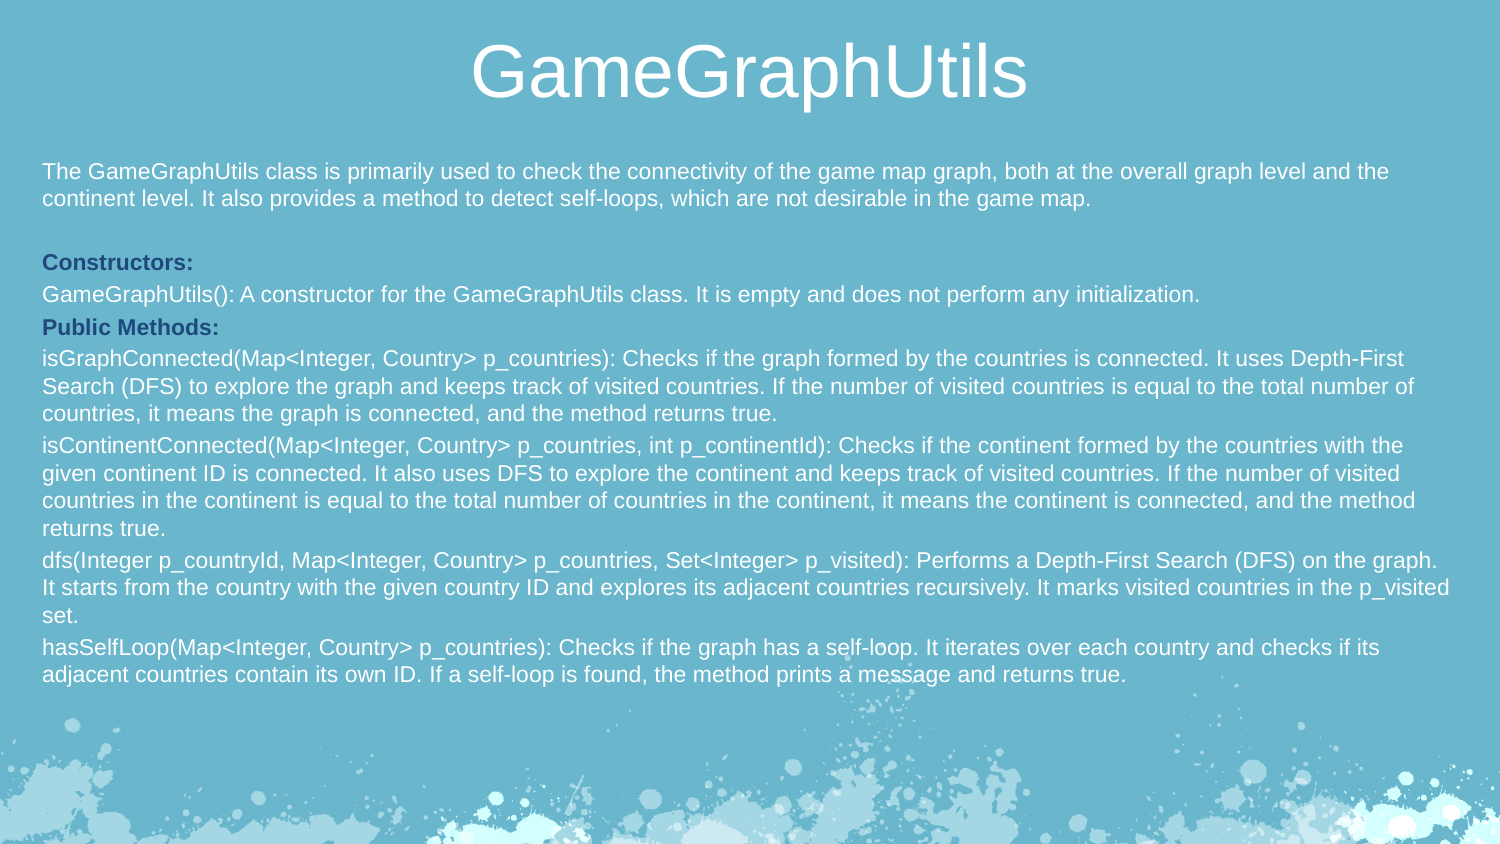

GameGraphUtils
The GameGraphUtils class is primarily used to check the connectivity of the game map graph, both at the overall graph level and the
continent level. It also provides a method to detect self-loops, which are not desirable in the game map.

Constructors:
GameGraphUtils(): A constructor for the GameGraphUtils class. It is empty and does not perform any initialization.
Public Methods:
isGraphConnected(Map<Integer, Country> p_countries): Checks if the graph formed by the countries is connected. It uses Depth-First
Search (DFS) to explore the graph and keeps track of visited countries. If the number of visited countries is equal to the total number of
countries, it means the graph is connected, and the method returns true.
isContinentConnected(Map<Integer, Country> p_countries, int p_continentId): Checks if the continent formed by the countries with the
given continent ID is connected. It also uses DFS to explore the continent and keeps track of visited countries. If the number of visited
countries in the continent is equal to the total number of countries in the continent, it means the continent is connected, and the method
returns true.
dfs(Integer p_countryId, Map<Integer, Country> p_countries, Set<Integer> p_visited): Performs a Depth-First Search (DFS) on the graph. It starts from the country with the given country ID and explores its adjacent countries recursively. It marks visited countries in the p_visited
set.
hasSelfLoop(Map<Integer, Country> p_countries): Checks if the graph has a self-loop. It iterates over each country and checks if its
adjacent countries contain its own ID. If a self-loop is found, the method prints a message and returns true.